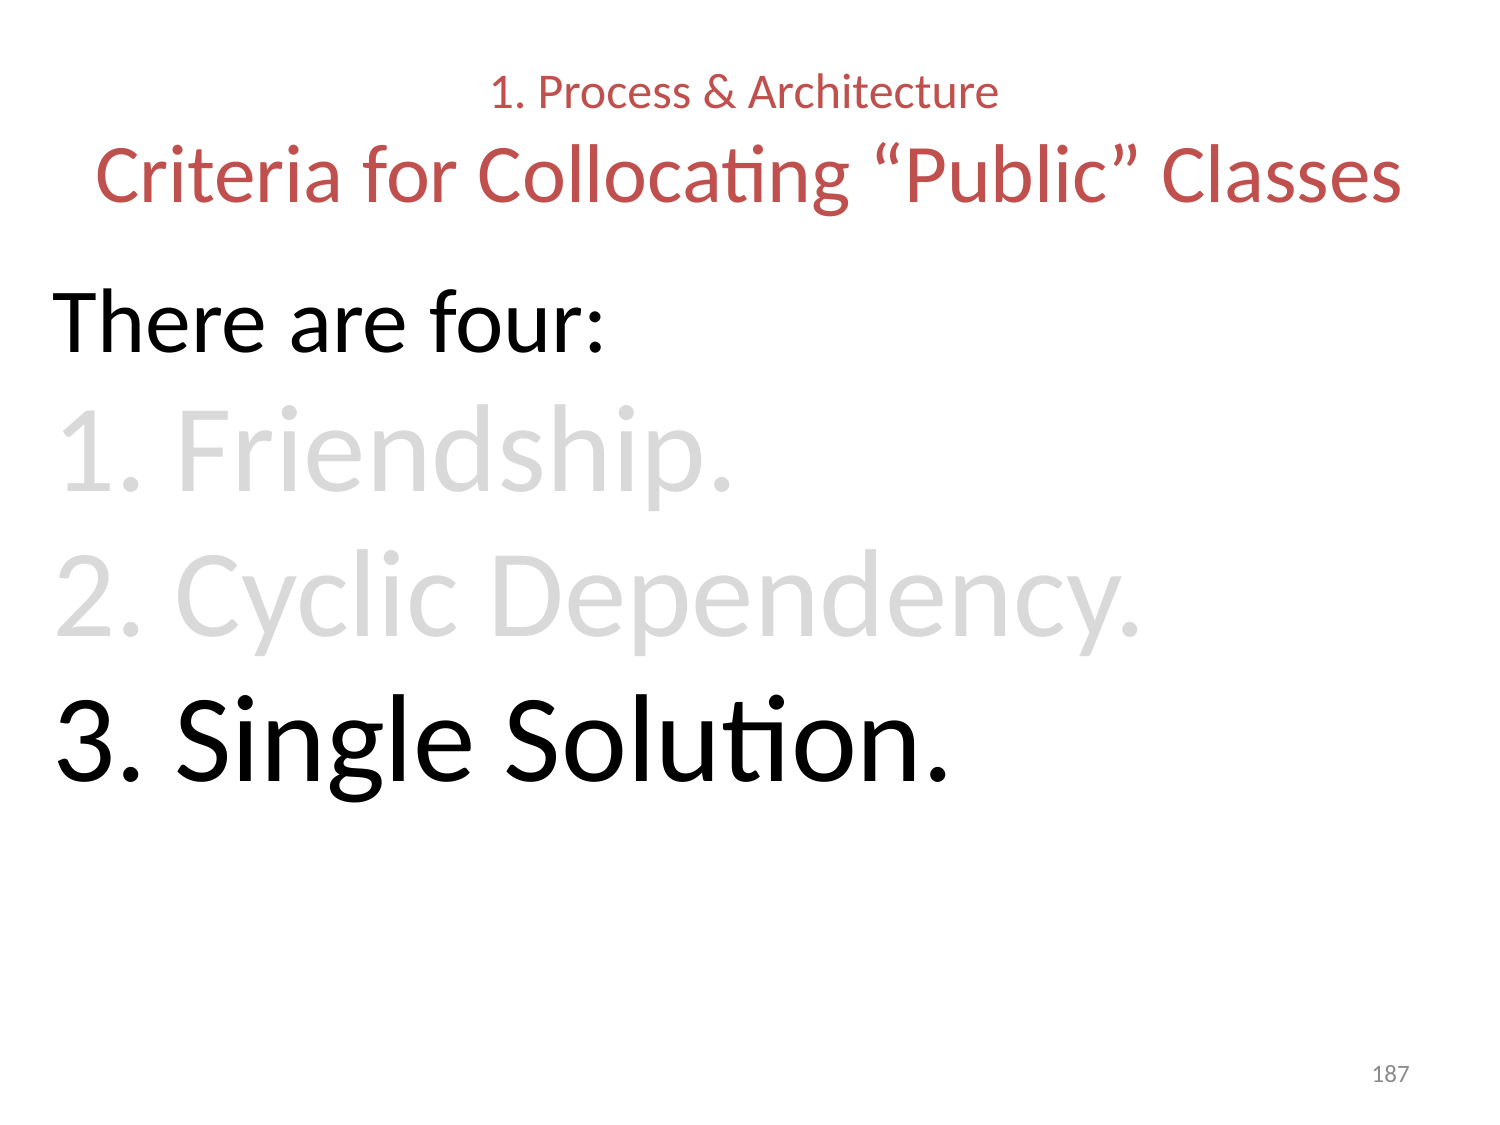

# 1. Process & Architecture Criteria for Collocating “Public” Classes
There are four:
Friendship.
Cyclic Dependency.
Single Solution.
187